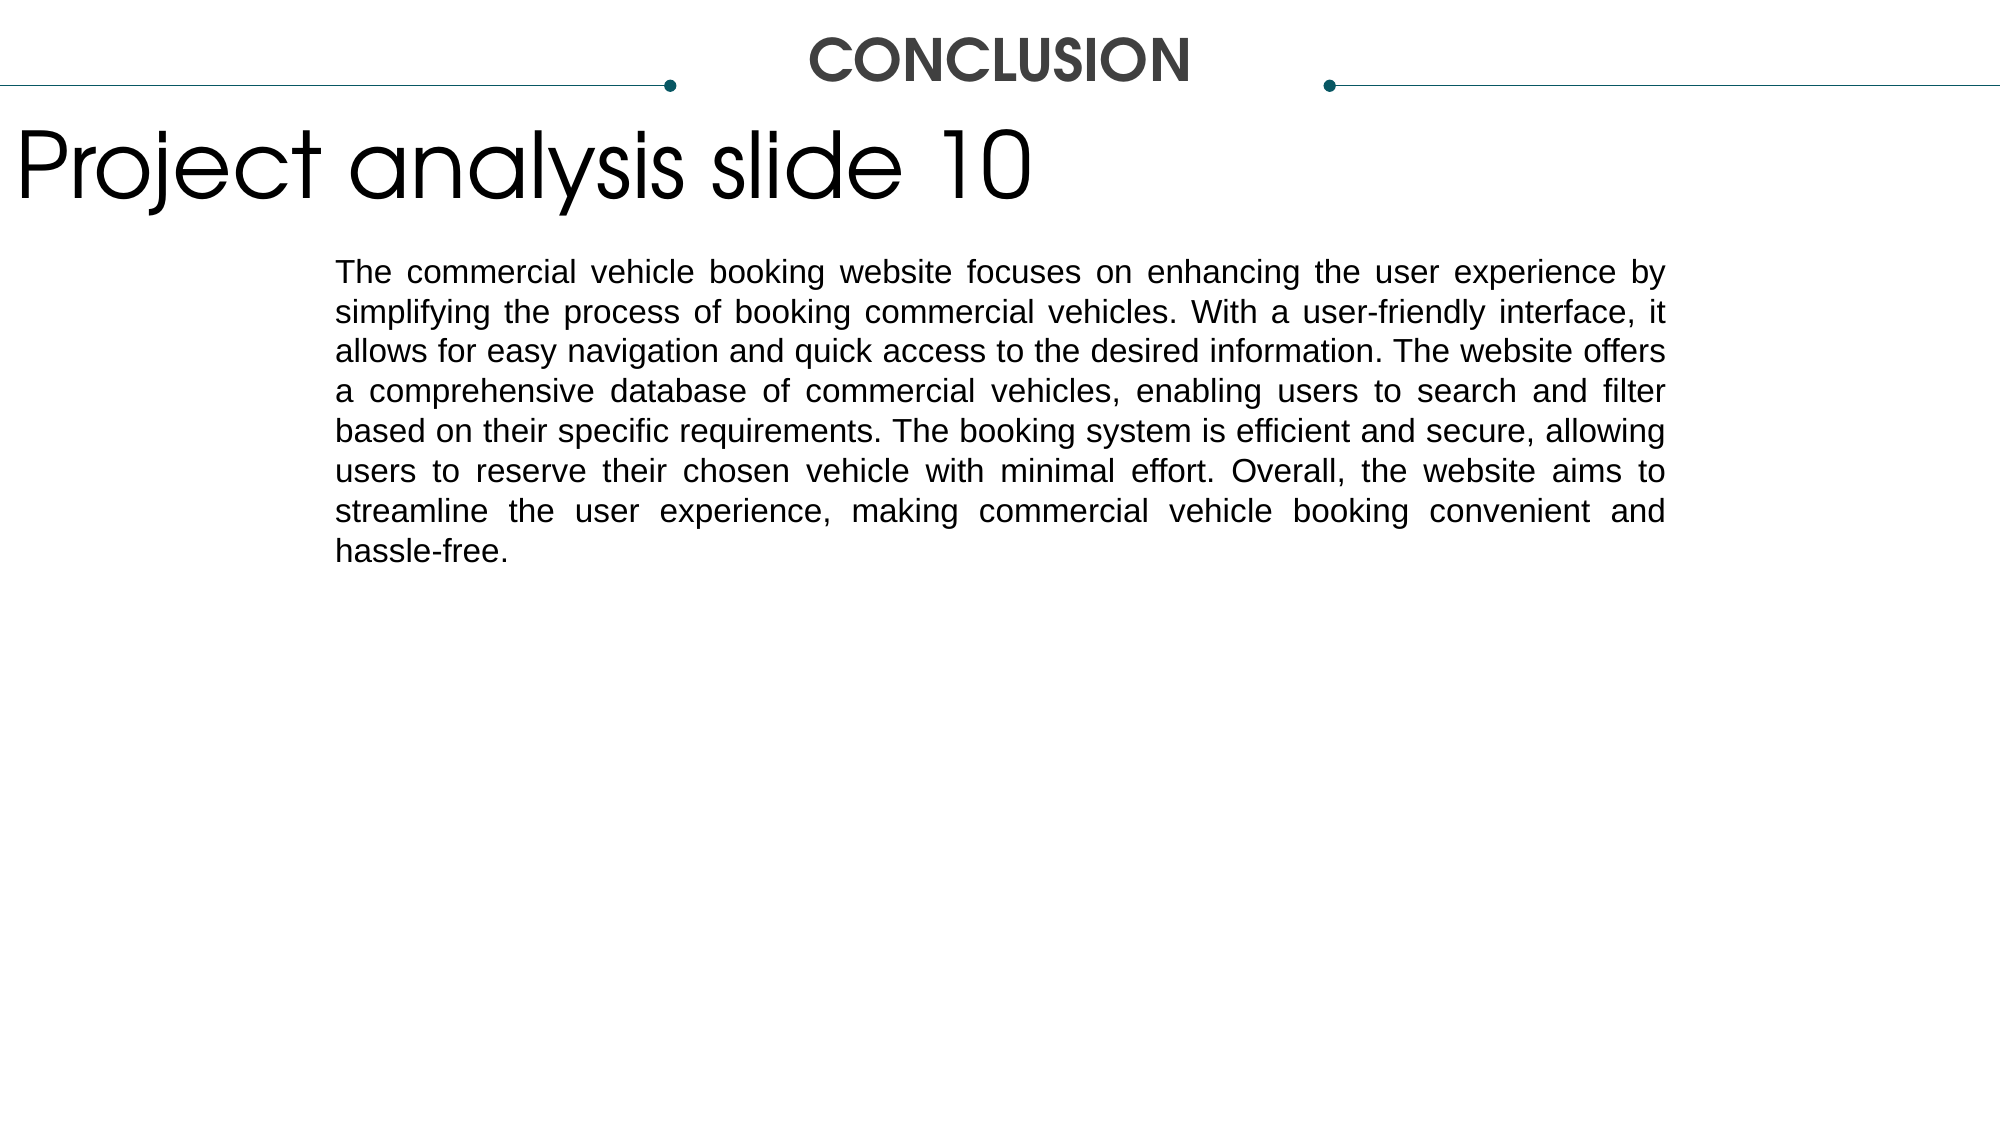

CONCLUSION
Project analysis slide 10
The commercial vehicle booking website focuses on enhancing the user experience by simplifying the process of booking commercial vehicles. With a user-friendly interface, it allows for easy navigation and quick access to the desired information. The website offers a comprehensive database of commercial vehicles, enabling users to search and filter based on their specific requirements. The booking system is efficient and secure, allowing users to reserve their chosen vehicle with minimal effort. Overall, the website aims to streamline the user experience, making commercial vehicle booking convenient and hassle-free.